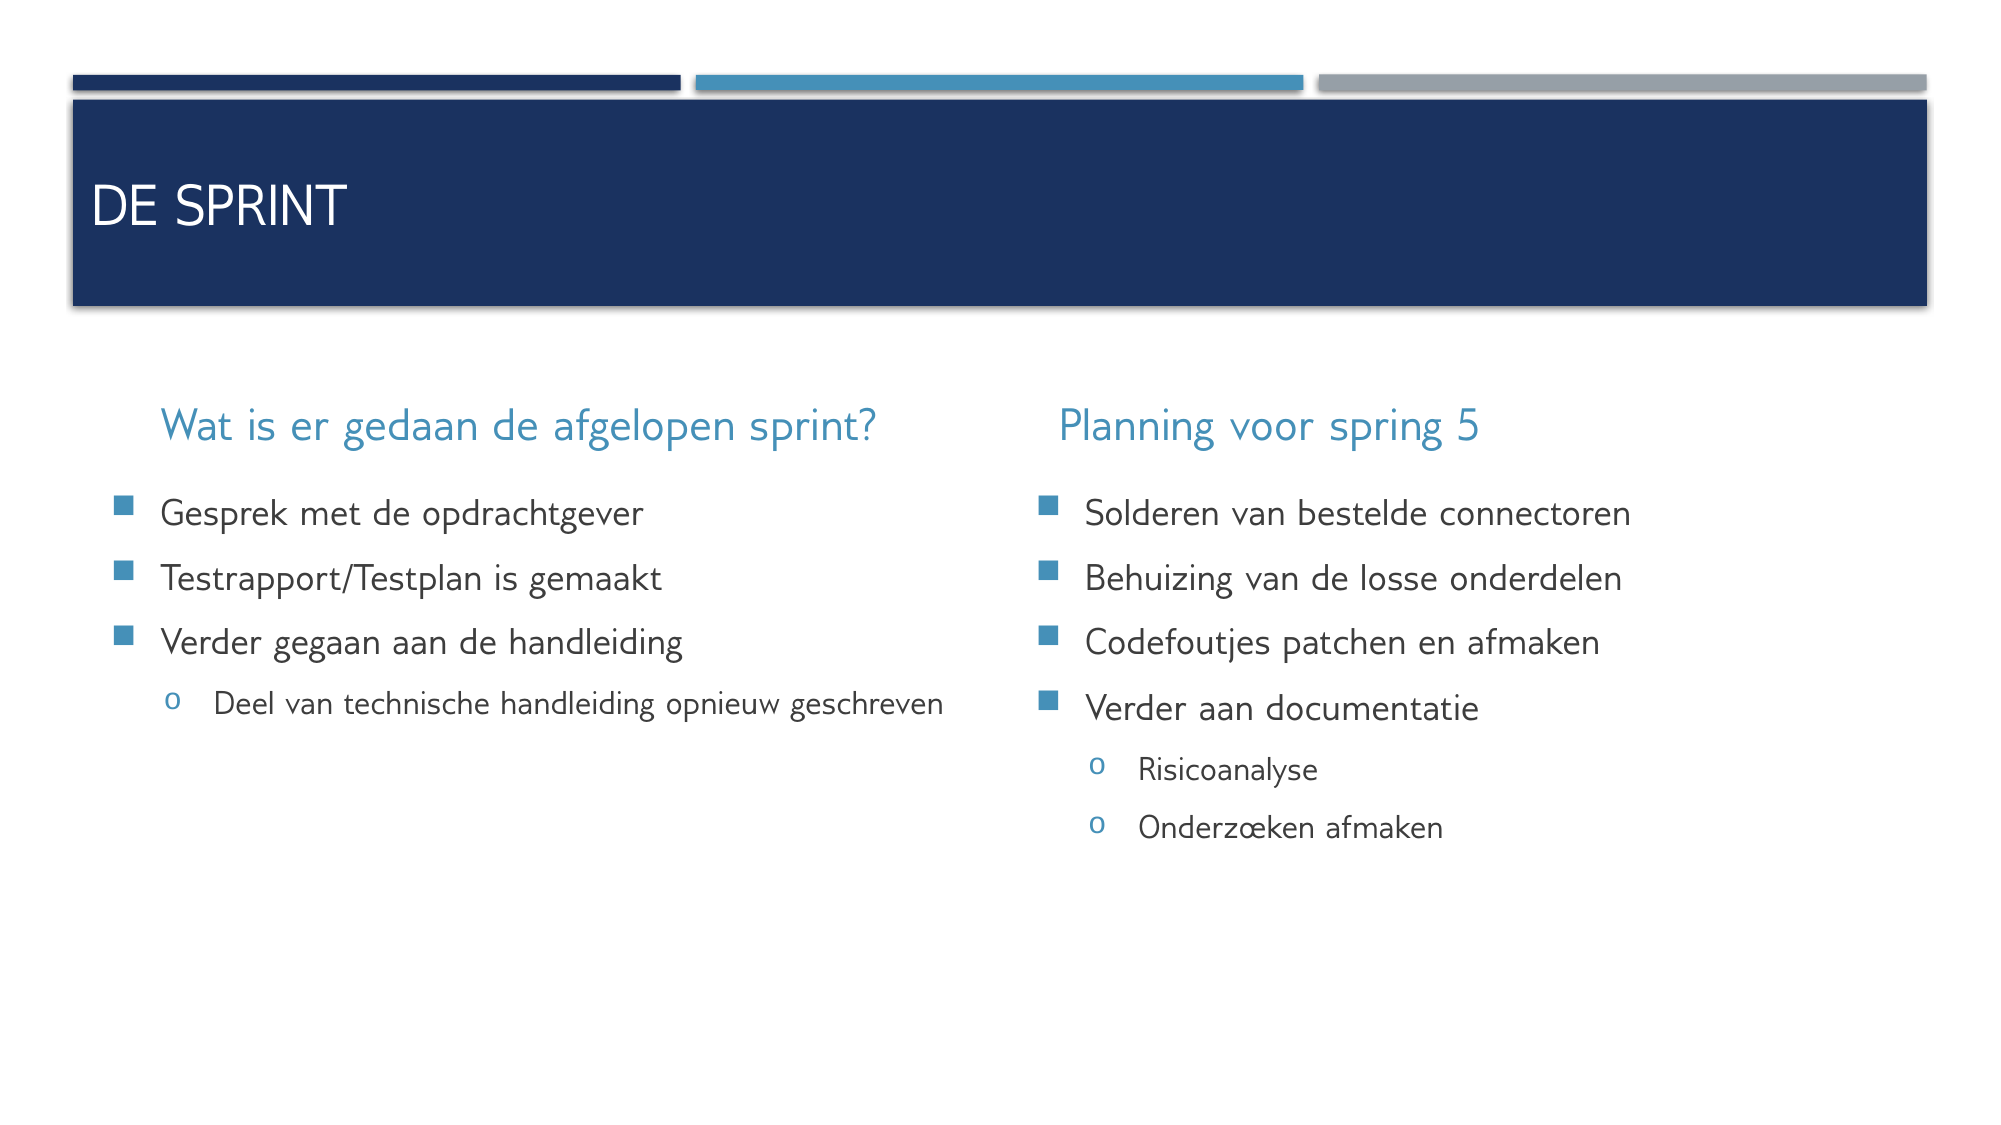

# De sprint
Planning voor spring 5
Wat is er gedaan de afgelopen sprint?
Gesprek met de opdrachtgever
Testrapport/Testplan is gemaakt
Verder gegaan aan de handleiding
Deel van technische handleiding opnieuw geschreven

Solderen van bestelde connectoren
Behuizing van de losse onderdelen
Codefoutjes patchen en afmaken
Verder aan documentatie
Risicoanalyse
Onderzoeken afmaken